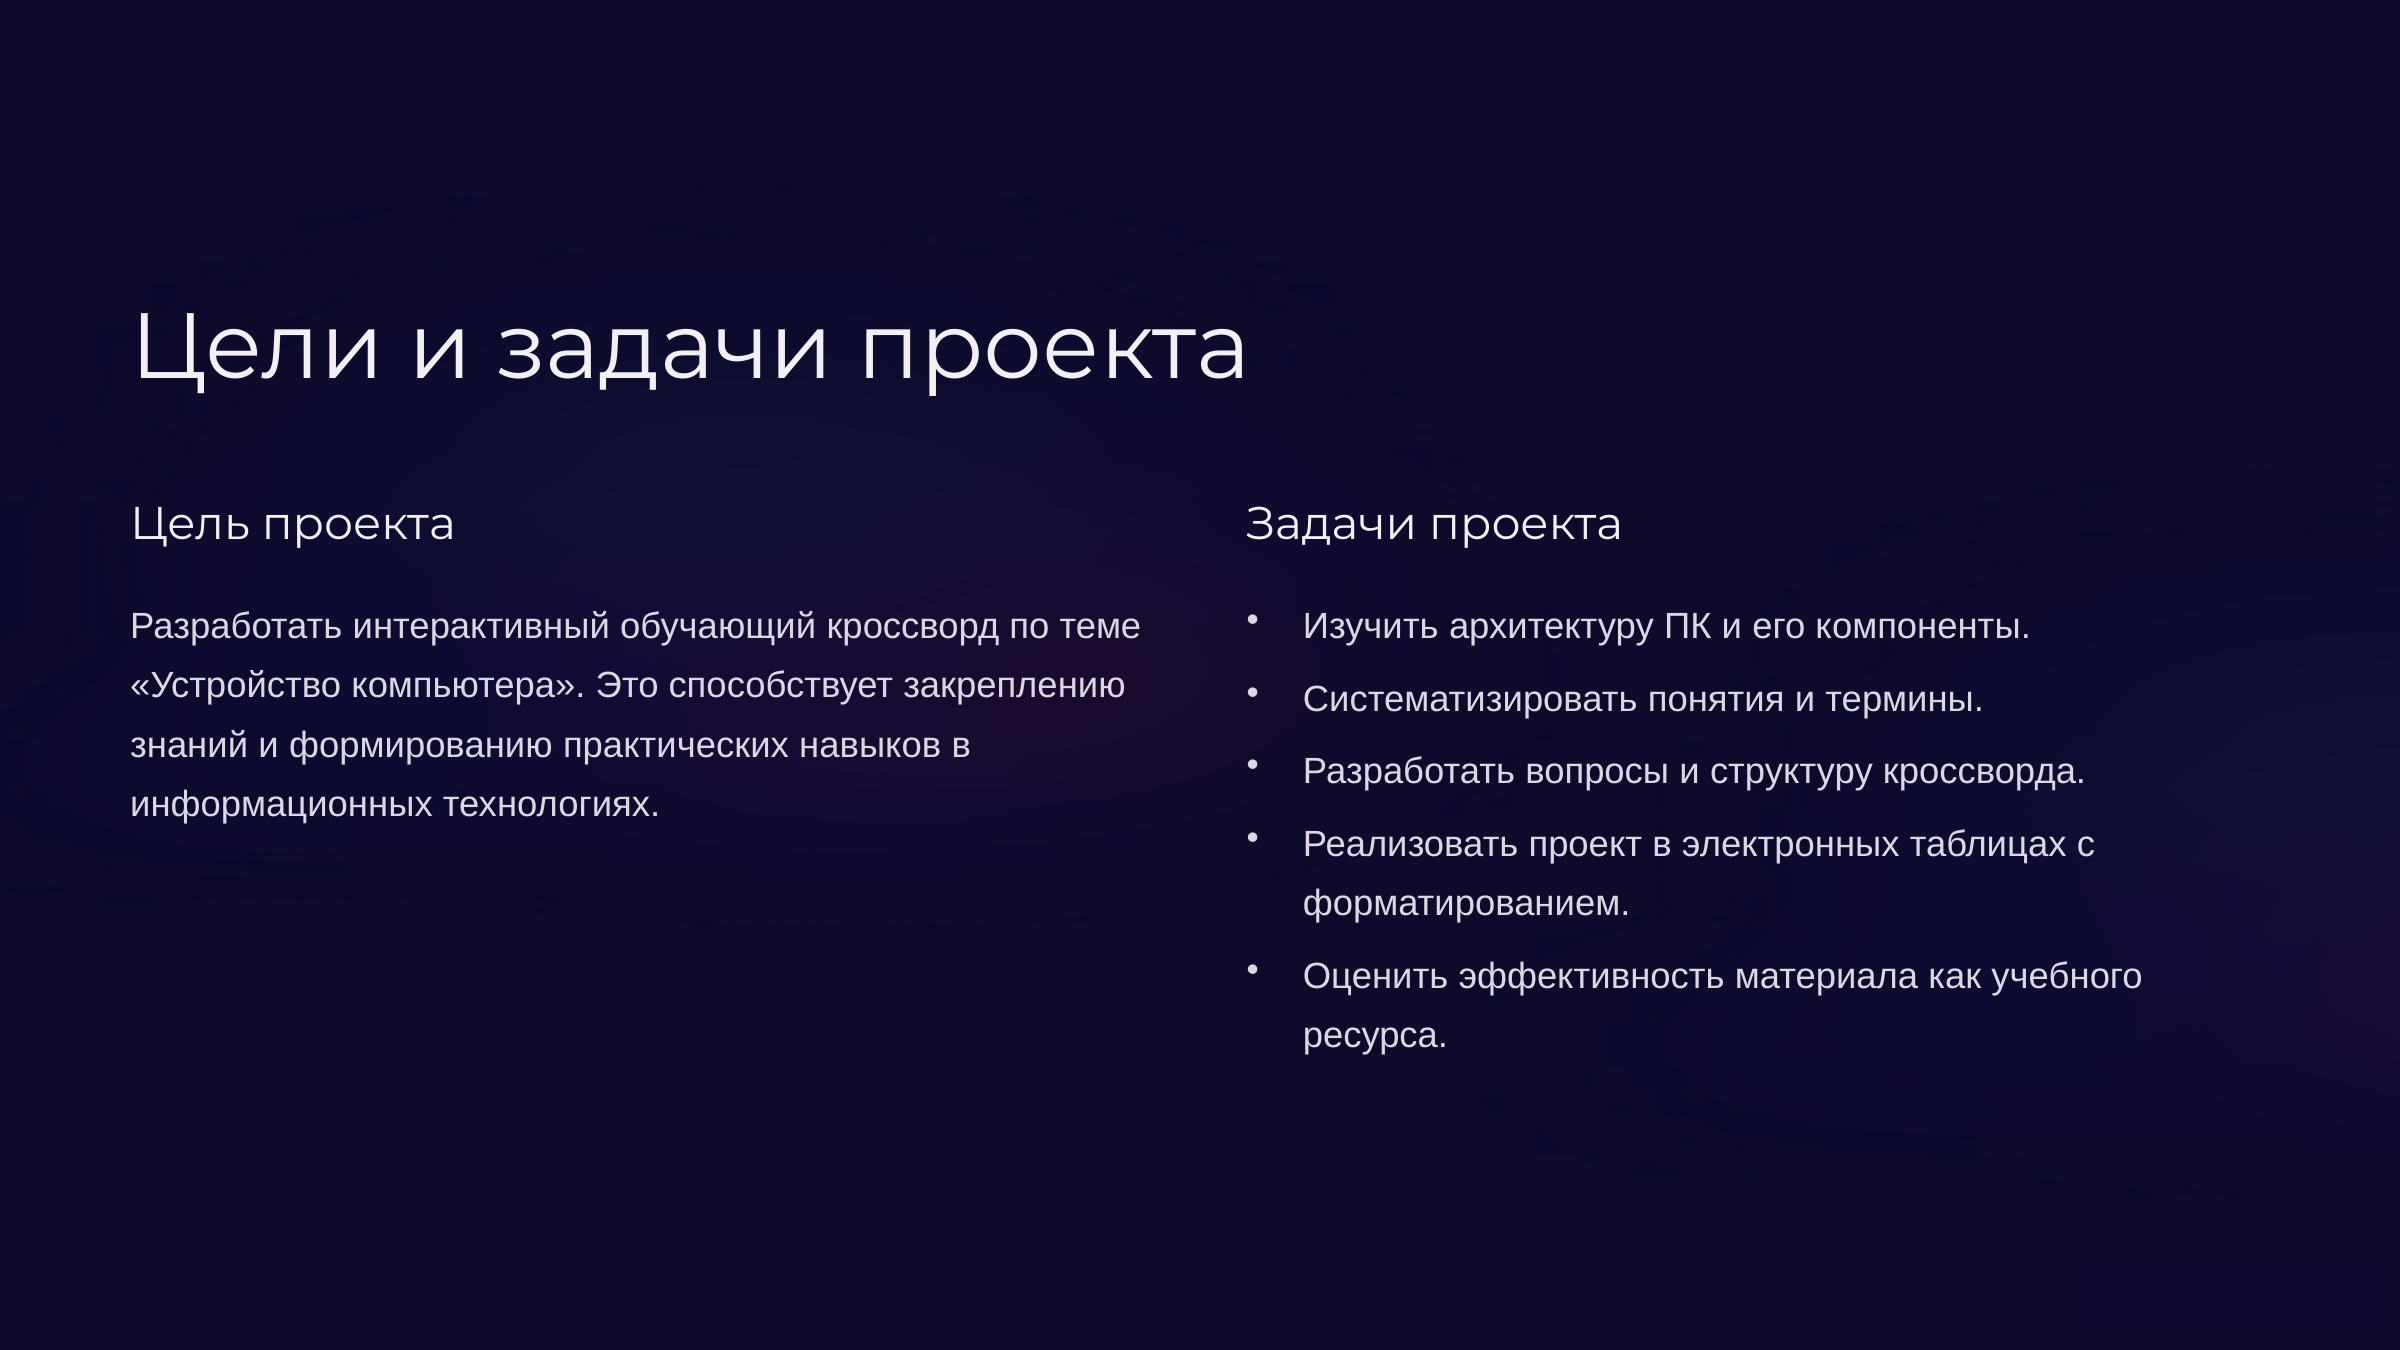

Цели и задачи проекта
Цель проекта
Задачи проекта
Разработать интерактивный обучающий кроссворд по теме «Устройство компьютера». Это способствует закреплению знаний и формированию практических навыков в информационных технологиях.
Изучить архитектуру ПК и его компоненты.
Систематизировать понятия и термины.
Разработать вопросы и структуру кроссворда.
Реализовать проект в электронных таблицах с форматированием.
Оценить эффективность материала как учебного ресурса.